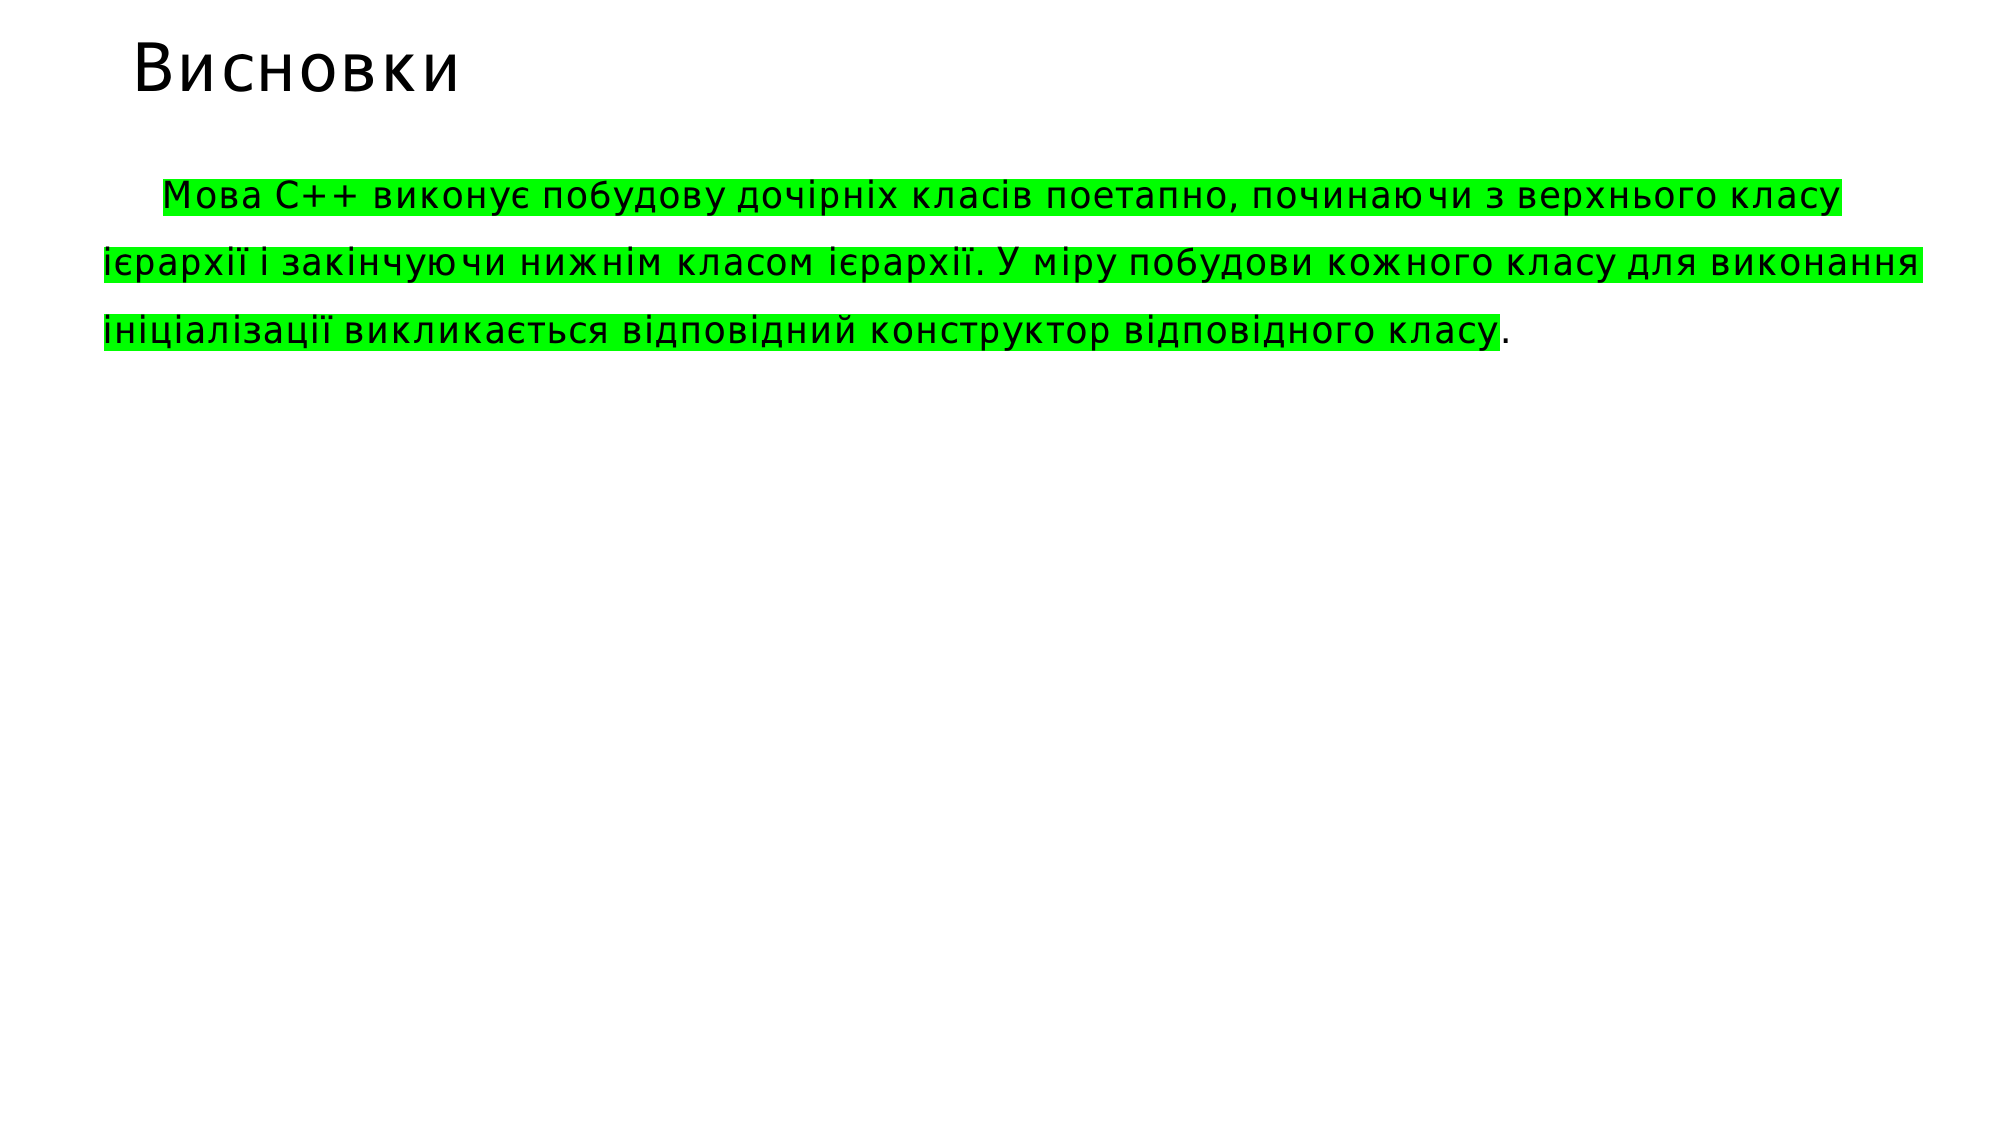

# Висновки
Мова C++ виконує побудову дочірніх класів поетапно, починаючи з верхнього класу ієрархії і закінчуючи нижнім класом ієрархії. У міру побудови кожного класу для виконання ініціалізації викликається відповідний конструктор відповідного класу.